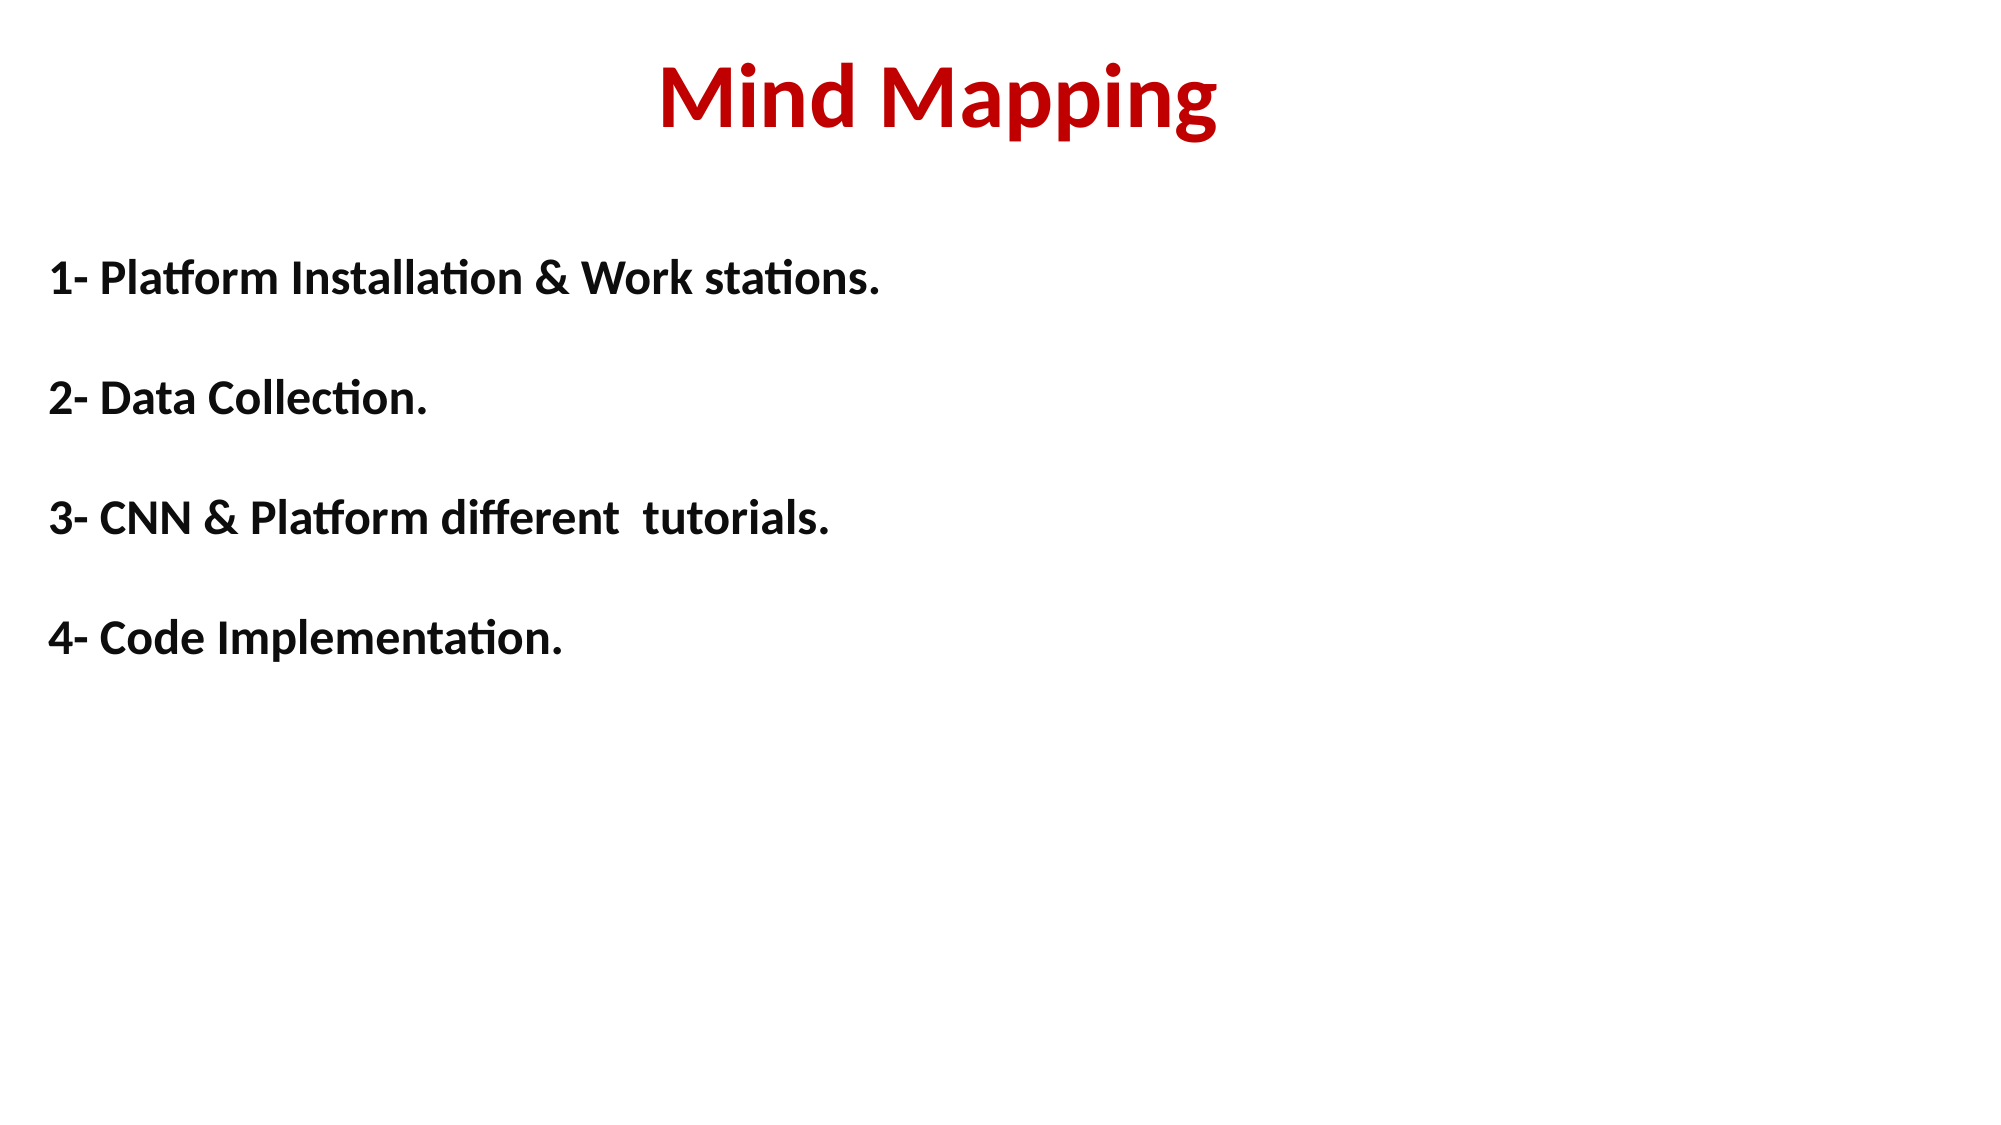

Mind Mapping
1- Platform Installation & Work stations.
2- Data Collection.
3- CNN & Platform different  tutorials.
4- Code Implementation.